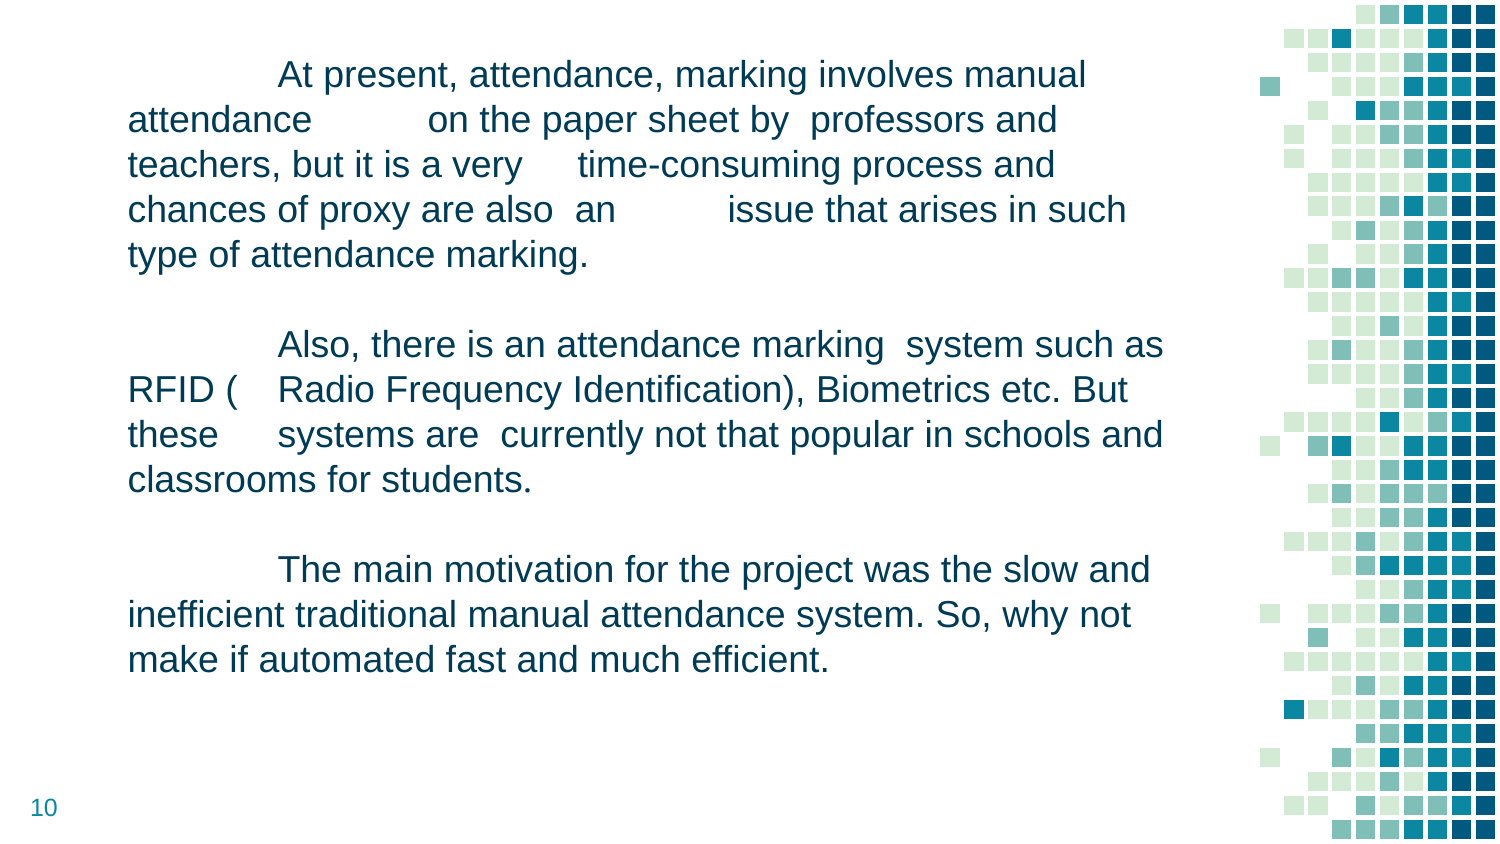

At present, attendance, marking involves manual  attendance  	on the paper sheet by  professors and teachers, but it is a very 	time-consuming process and chances of proxy are also  an 	issue that arises in such type of attendance marking.

	Also, there is an attendance marking  system such as RFID (	Radio Frequency Identification), Biometrics etc. But these 	systems are  currently not that popular in schools and 	classrooms for students.

	The main motivation for the project was the slow and 	inefficient traditional manual attendance system. So, why not 	make if automated fast and much efficient.
10